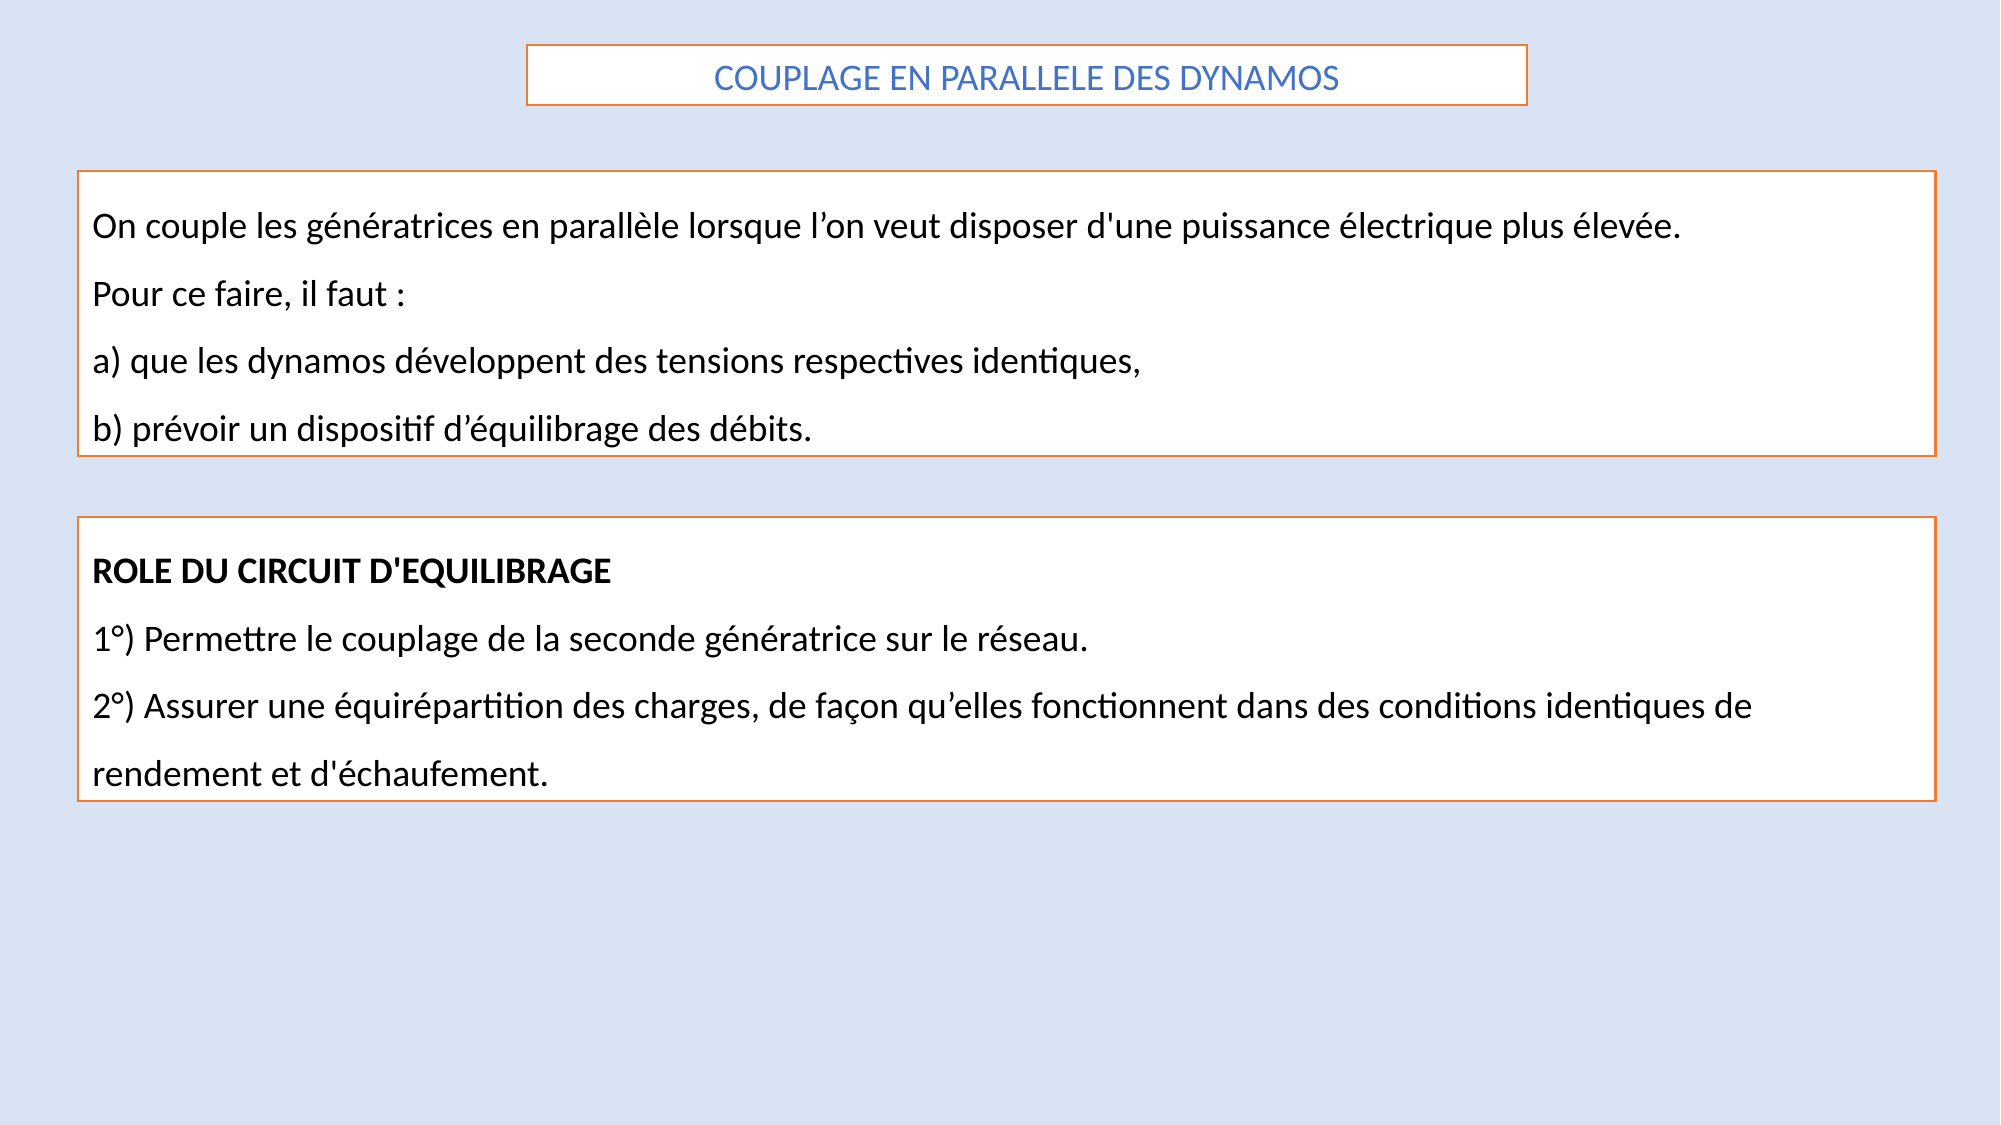

COUPLAGE EN PARALLELE DES DYNAMOS
On couple les génératrices en parallèle lorsque l’on veut disposer d'une puissance électrique plus élevée.
Pour ce faire, il faut :
a) que les dynamos développent des tensions respectives identiques,
b) prévoir un dispositif d’équilibrage des débits.
ROLE DU CIRCUIT D'EQUILIBRAGE
1°) Permettre le couplage de la seconde génératrice sur le réseau.
2°) Assurer une équirépartition des charges, de façon qu’elles fonctionnent dans des conditions identiques de rendement et d'échaufement.